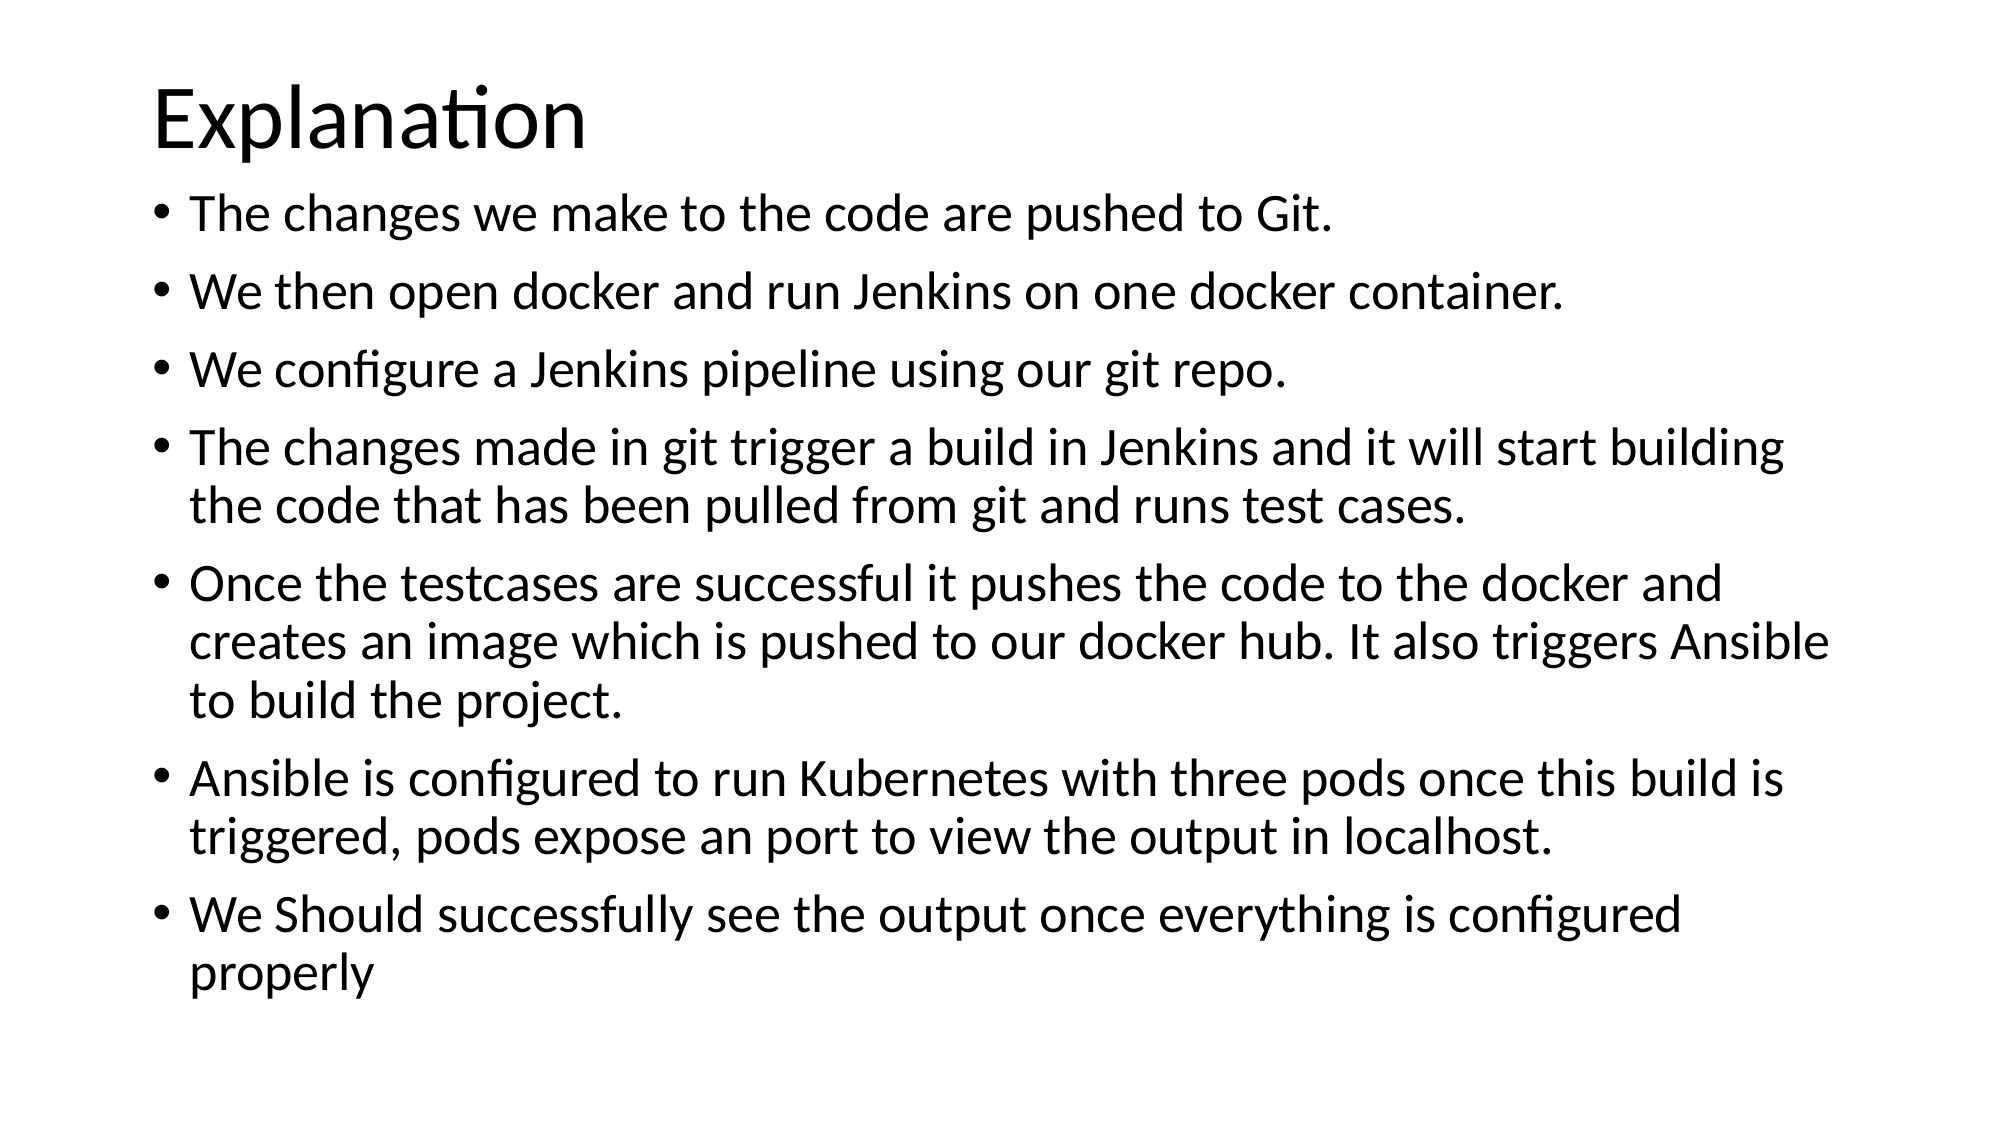

# Explanation
The changes we make to the code are pushed to Git.
We then open docker and run Jenkins on one docker container.
We configure a Jenkins pipeline using our git repo.
The changes made in git trigger a build in Jenkins and it will start building the code that has been pulled from git and runs test cases.
Once the testcases are successful it pushes the code to the docker and creates an image which is pushed to our docker hub. It also triggers Ansible to build the project.
Ansible is configured to run Kubernetes with three pods once this build is triggered, pods expose an port to view the output in localhost.
We Should successfully see the output once everything is configured properly